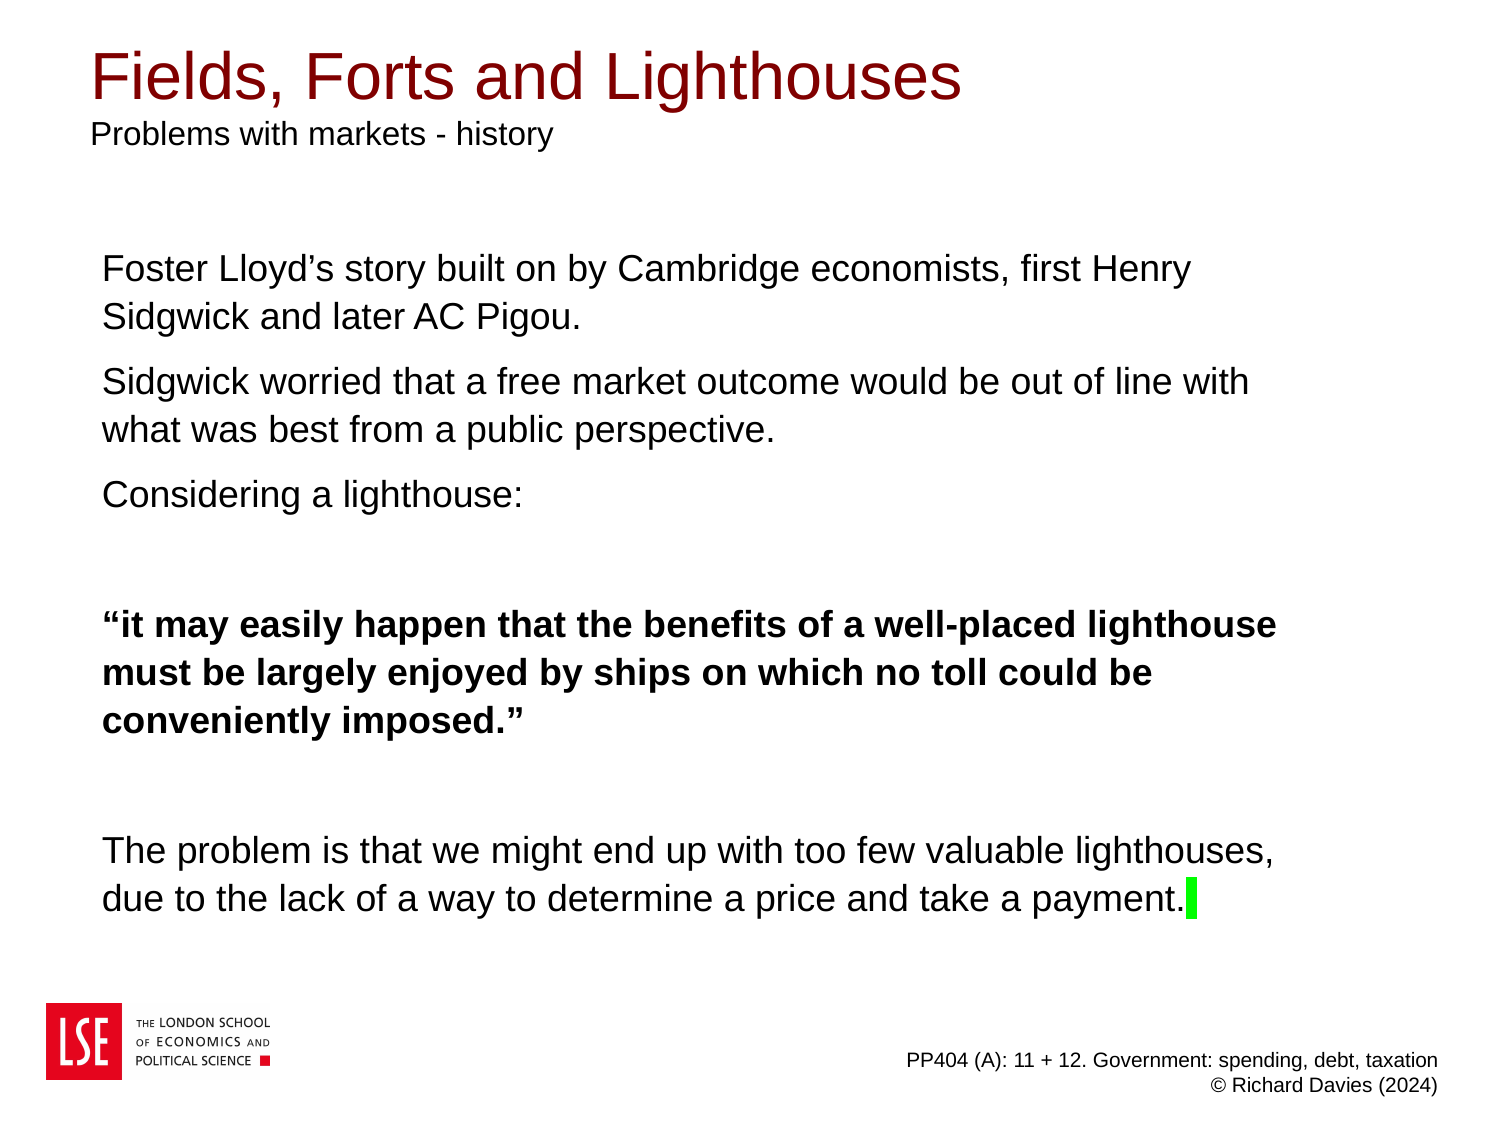

# Fields, Forts and Lighthouses Problems with markets - history

Foster Lloyd’s story built on by Cambridge economists, first Henry Sidgwick and later AC Pigou.
Sidgwick worried that a free market outcome would be out of line with what was best from a public perspective.
Considering a lighthouse:

“it may easily happen that the benefits of a well-placed lighthouse must be largely enjoyed by ships on which no toll could be conveniently imposed.”

The problem is that we might end up with too few valuable lighthouses, due to the lack of a way to determine a price and take a payment.